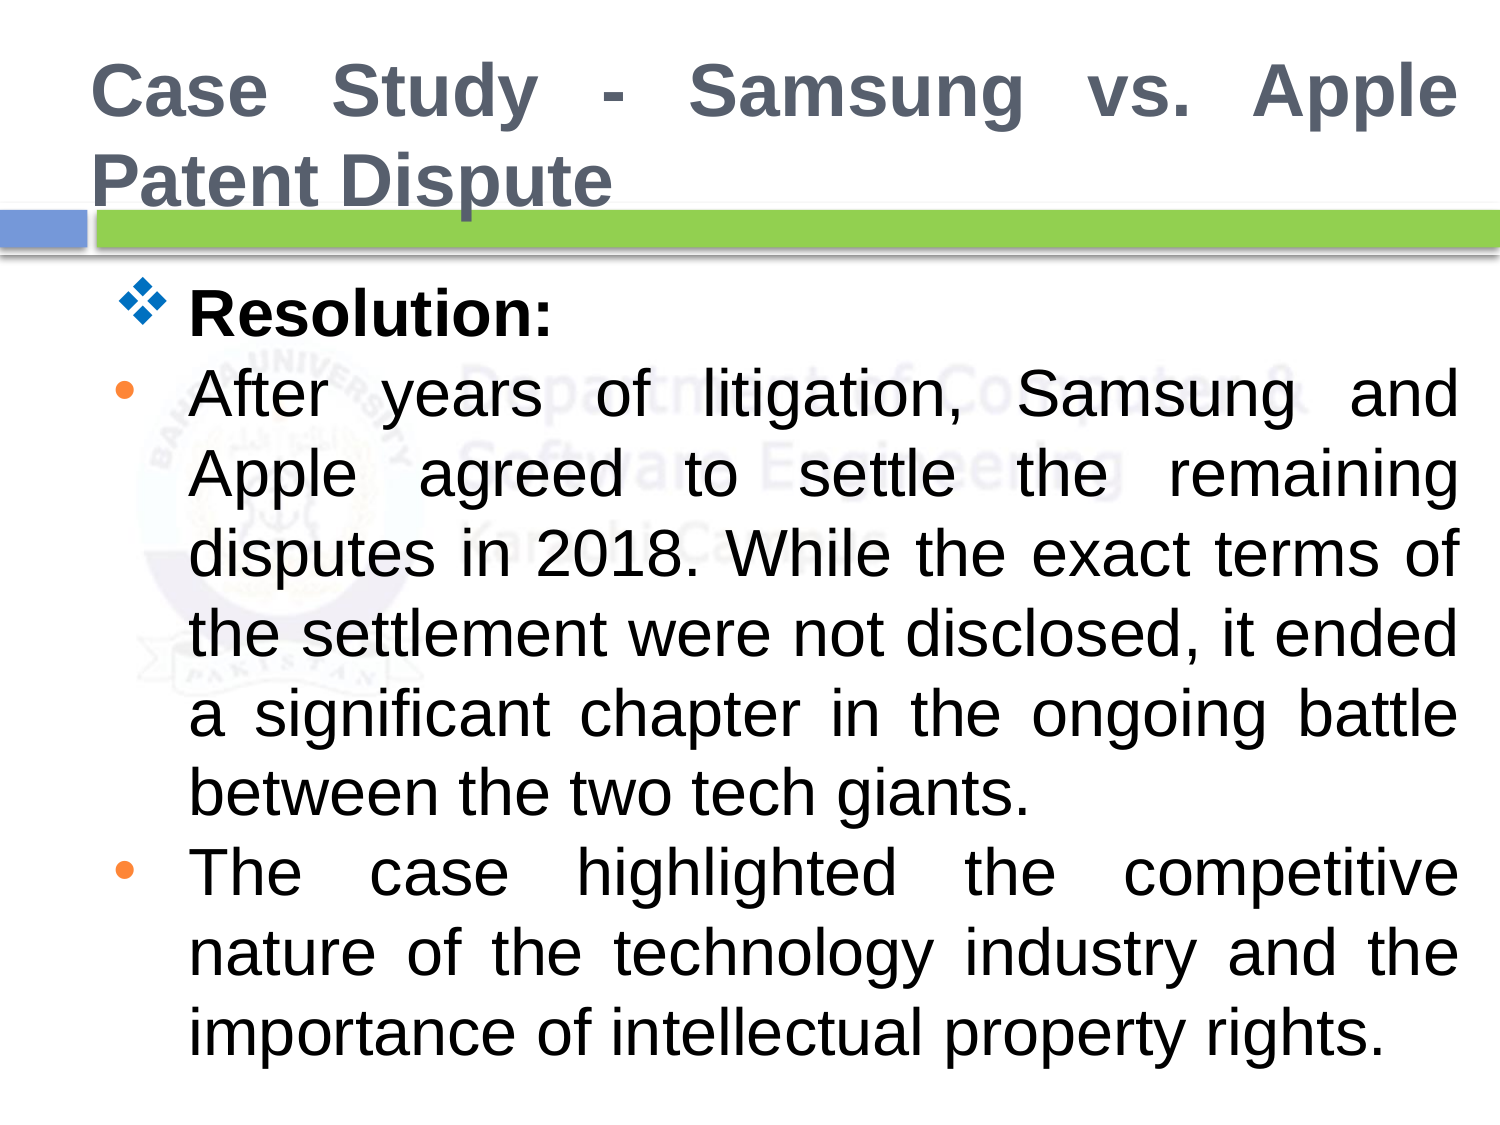

# Case Study - Samsung vs. Apple Patent Dispute
Resolution:
After years of litigation, Samsung and Apple agreed to settle the remaining disputes in 2018. While the exact terms of the settlement were not disclosed, it ended a significant chapter in the ongoing battle between the two tech giants.
The case highlighted the competitive nature of the technology industry and the importance of intellectual property rights.